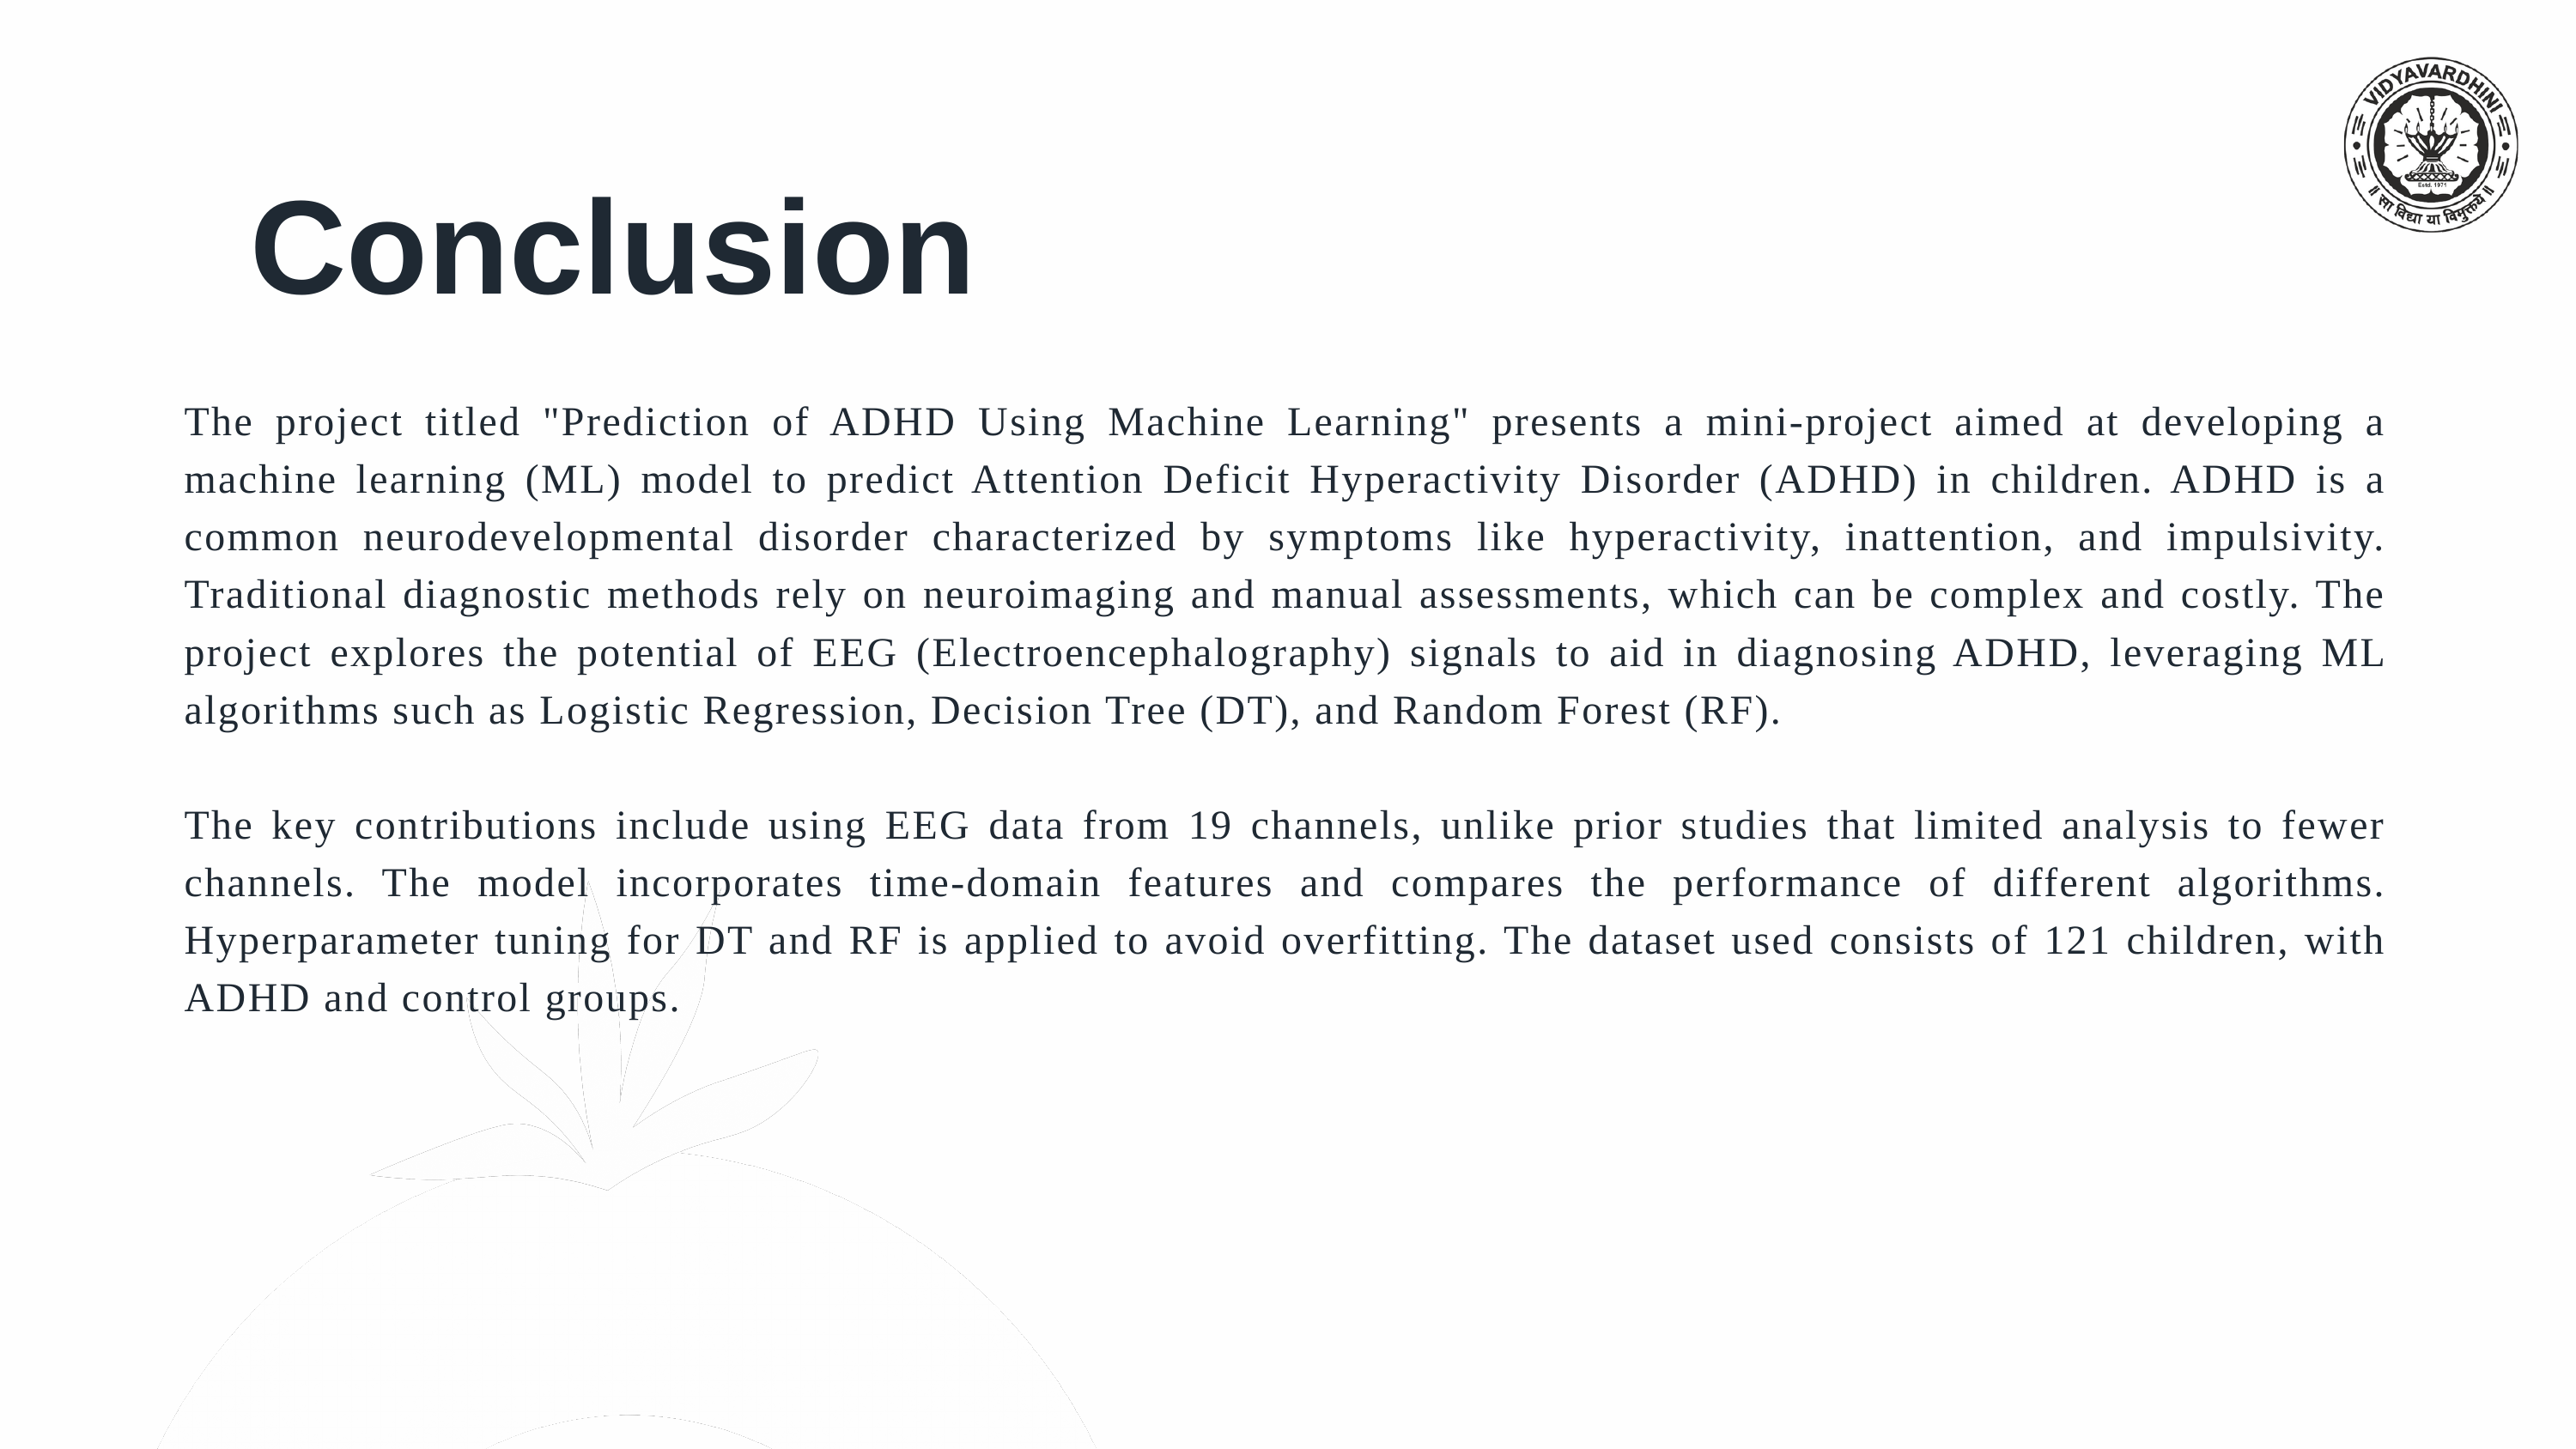

Conclusion
The project titled "Prediction of ADHD Using Machine Learning" presents a mini-project aimed at developing a machine learning (ML) model to predict Attention Deficit Hyperactivity Disorder (ADHD) in children. ADHD is a common neurodevelopmental disorder characterized by symptoms like hyperactivity, inattention, and impulsivity. Traditional diagnostic methods rely on neuroimaging and manual assessments, which can be complex and costly. The project explores the potential of EEG (Electroencephalography) signals to aid in diagnosing ADHD, leveraging ML algorithms such as Logistic Regression, Decision Tree (DT), and Random Forest (RF).

The key contributions include using EEG data from 19 channels, unlike prior studies that limited analysis to fewer channels. The model incorporates time-domain features and compares the performance of different algorithms. Hyperparameter tuning for DT and RF is applied to avoid overfitting. The dataset used consists of 121 children, with ADHD and control groups.